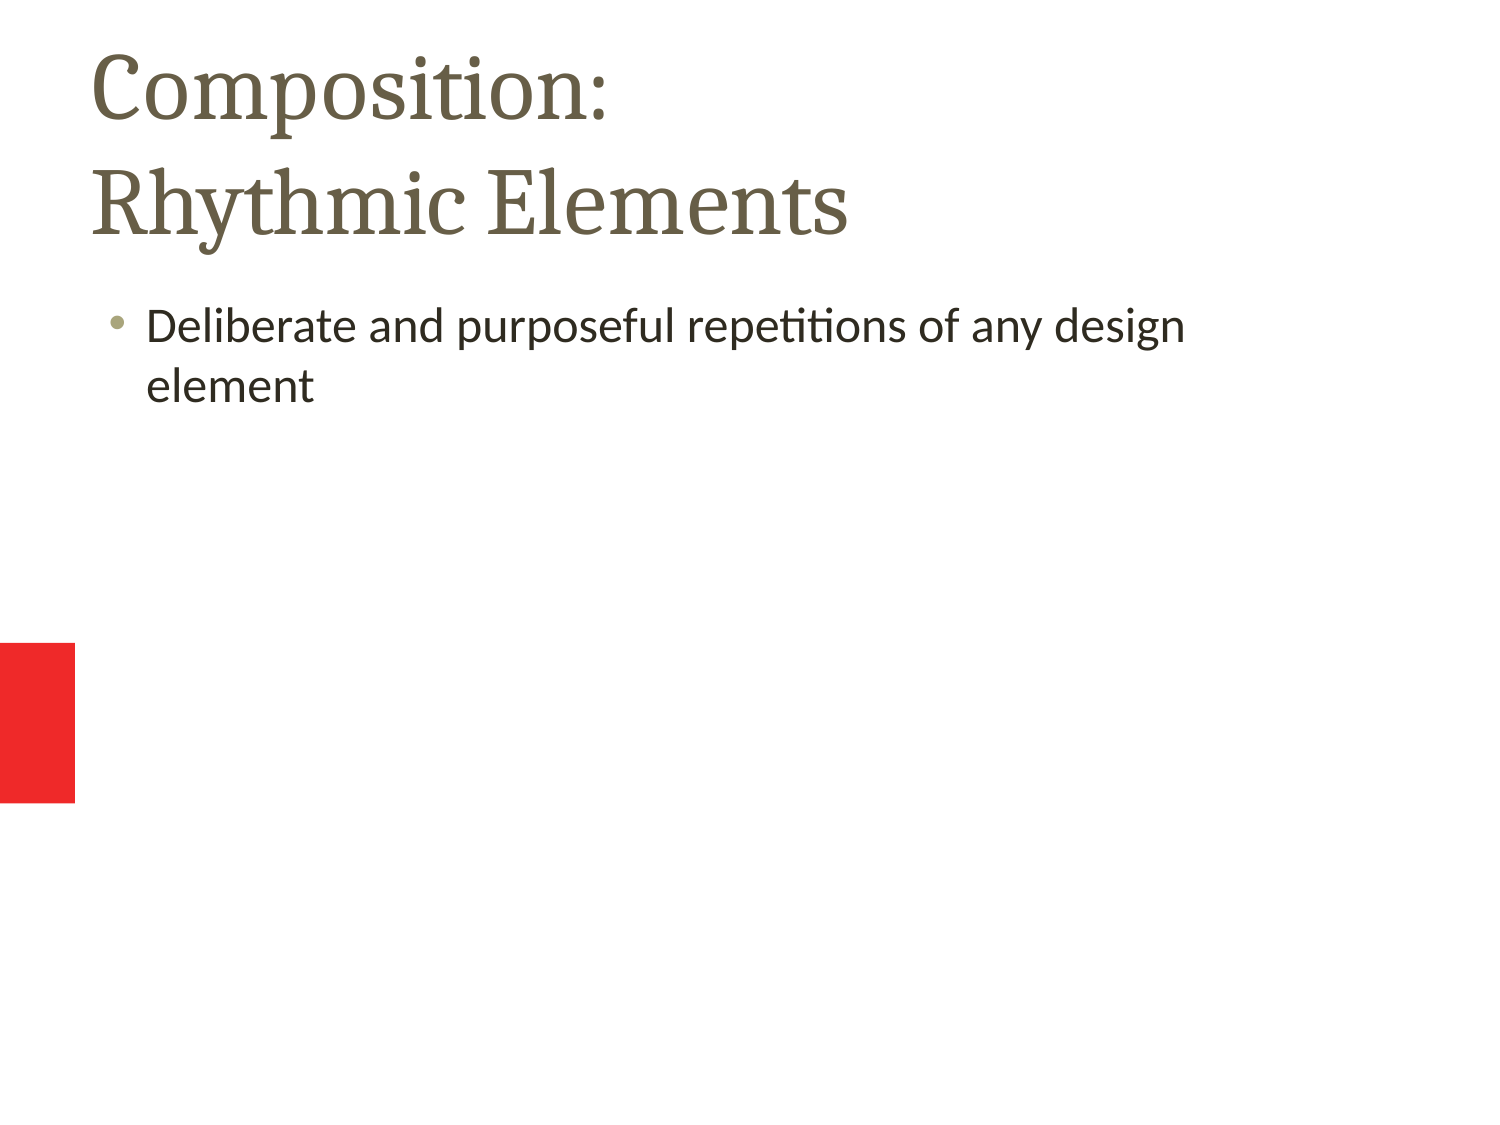

Composition:
Rhythmic Elements
Deliberate and purposeful repetitions of any design element